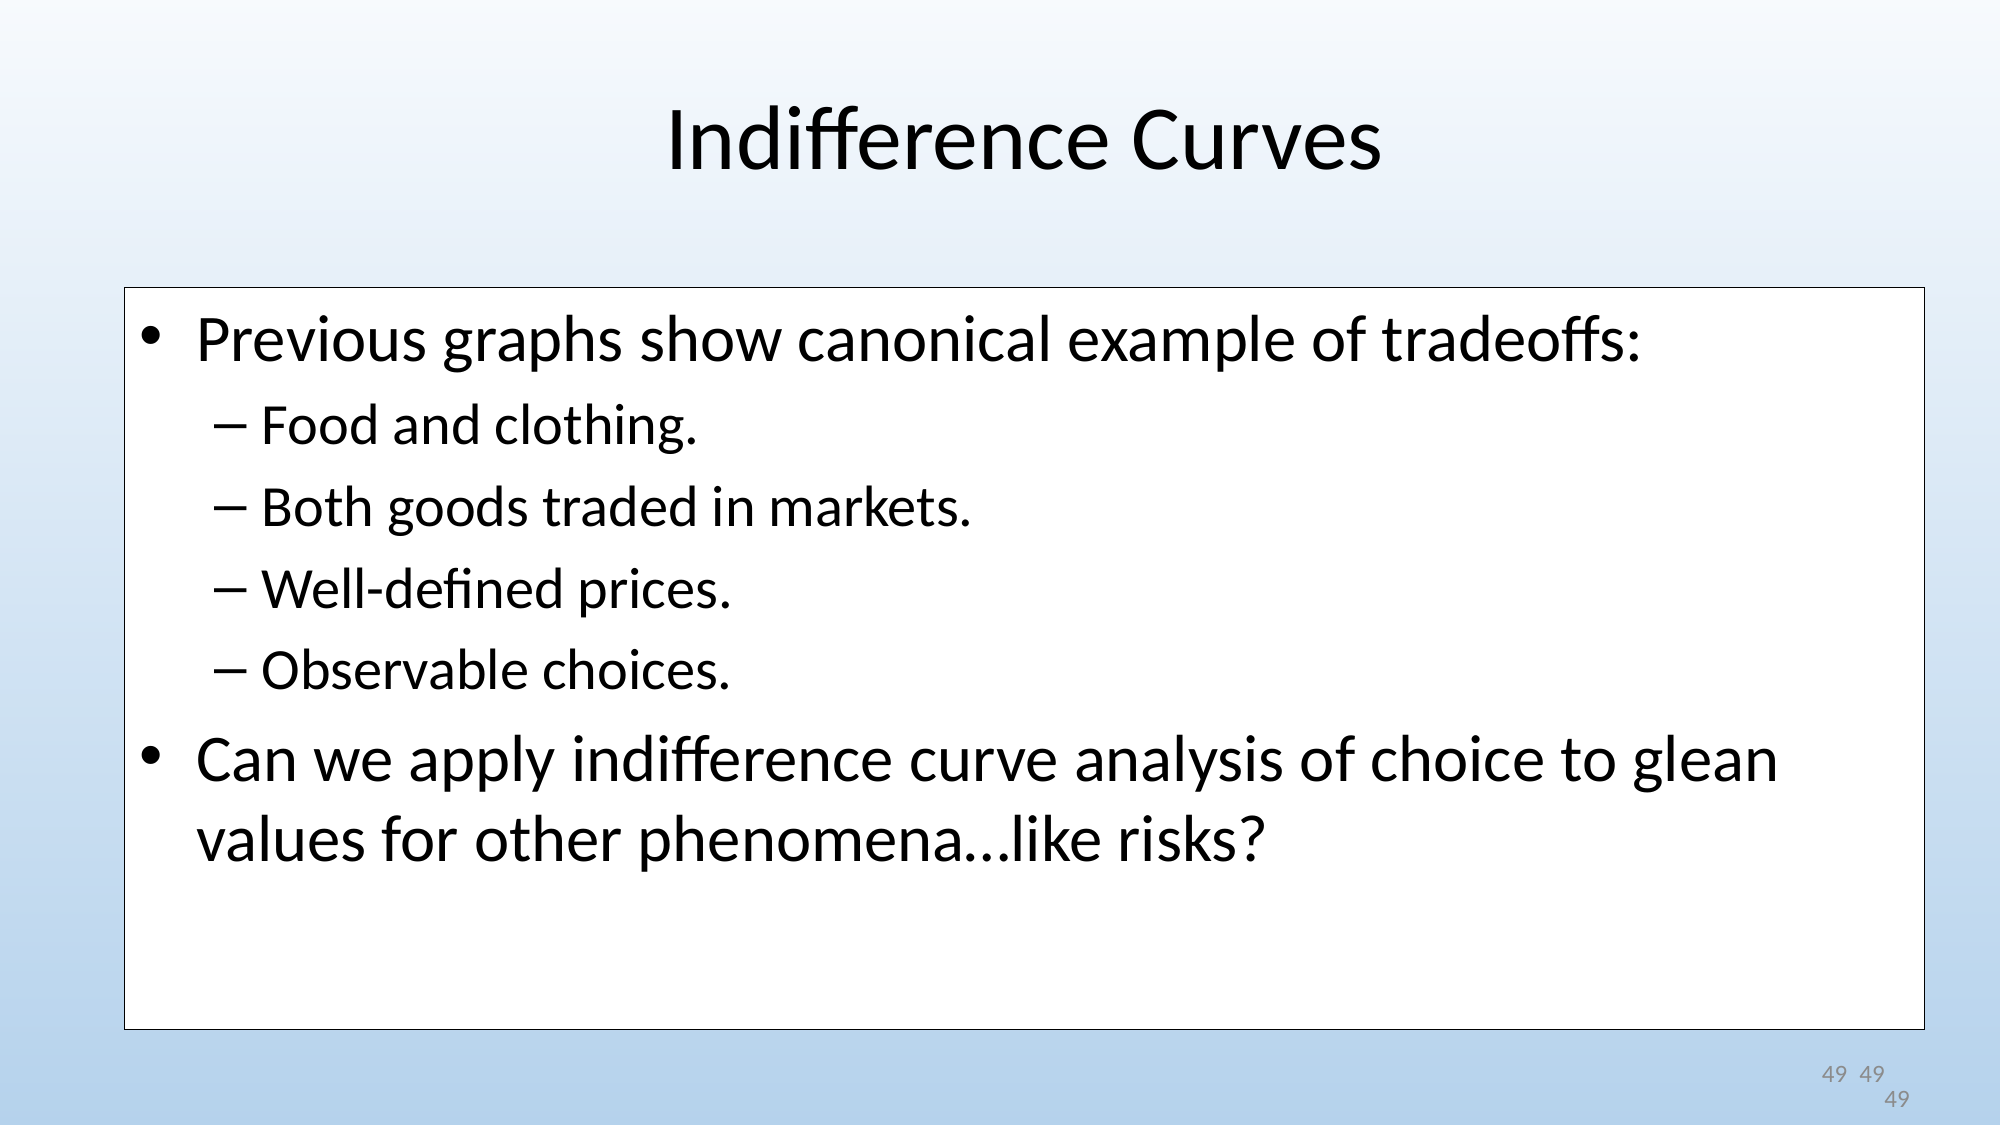

Indifference Curves
Previous graphs show canonical example of tradeoffs:
Food and clothing.
Both goods traded in markets.
Well-defined prices.
Observable choices.
Can we apply indifference curve analysis of choice to glean values for other phenomena…like risks?
49
49
49